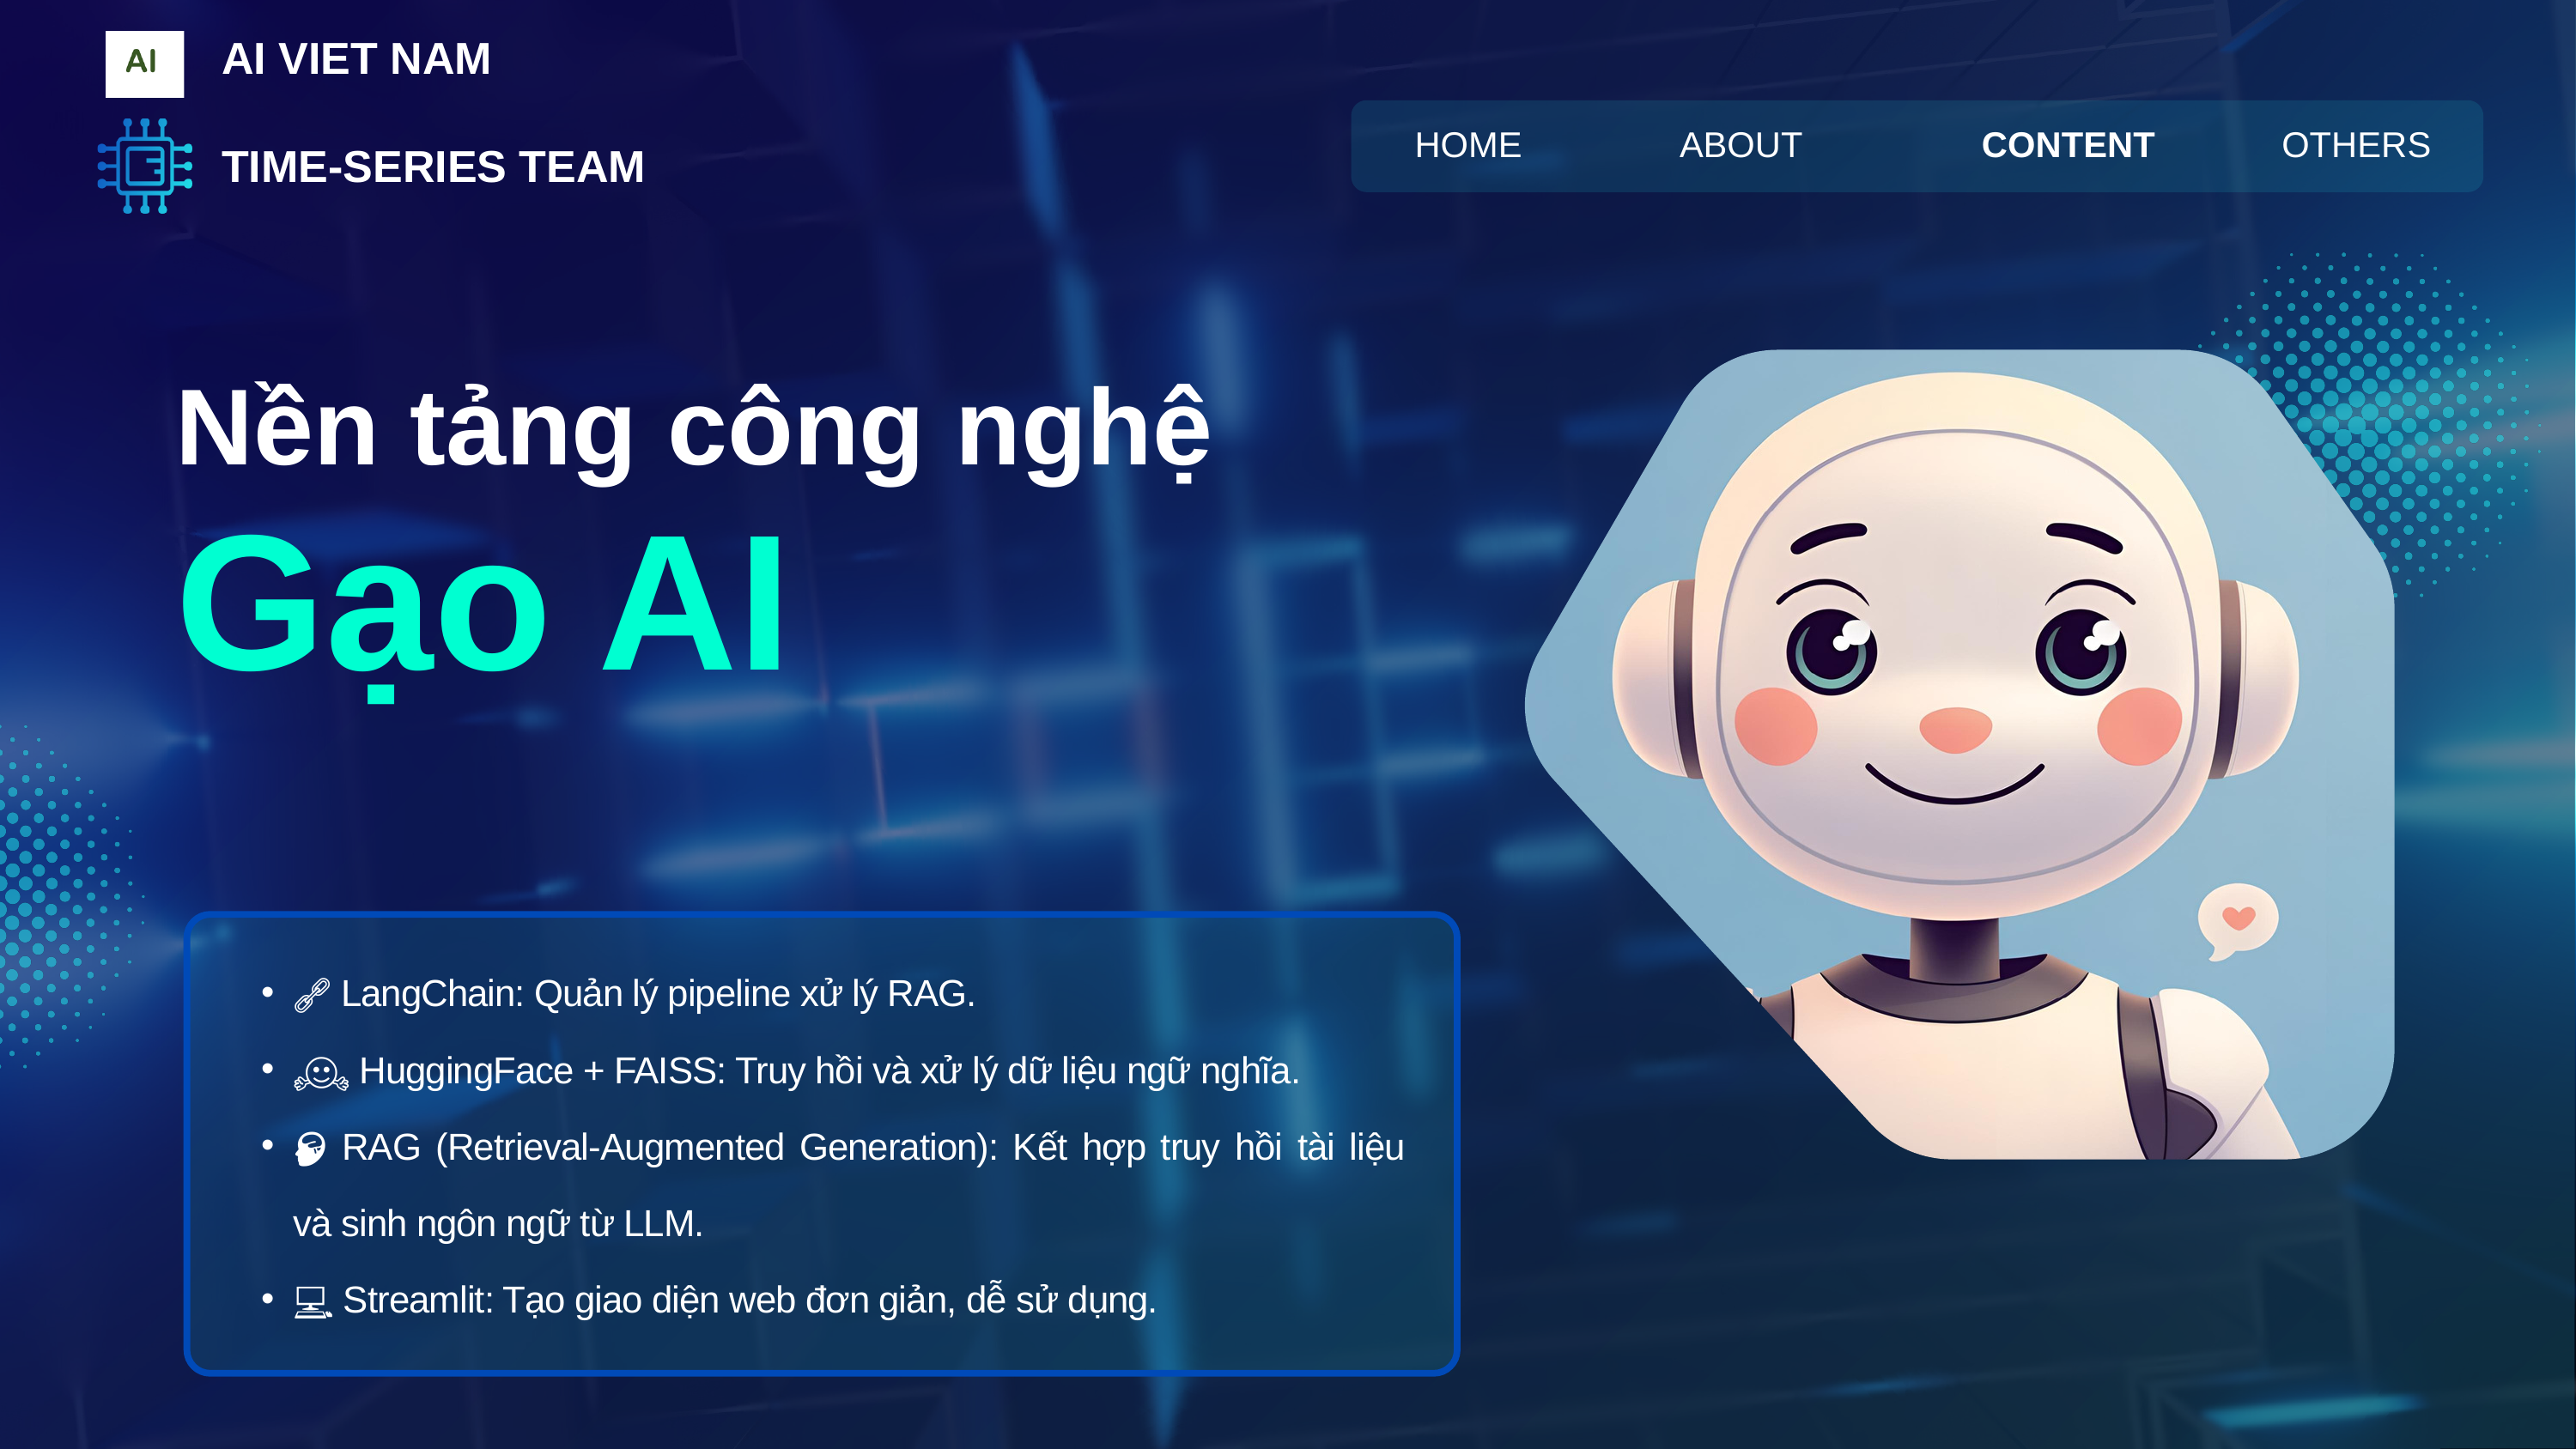

AI VIET NAM

HOME
ABOUT
CONTENT
OTHERS

TIME-SERIES TEAM

Nền tảng công nghệ

Gạo AI

🔗 LangChain: Quản lý pipeline xử lý RAG.
🤗 HuggingFace + FAISS: Truy hồi và xử lý dữ liệu ngữ nghĩa.
🧠 RAG (Retrieval-Augmented Generation): Kết hợp truy hồi tài liệu và sinh ngôn ngữ từ LLM.
💻 Streamlit: Tạo giao diện web đơn giản, dễ sử dụng.